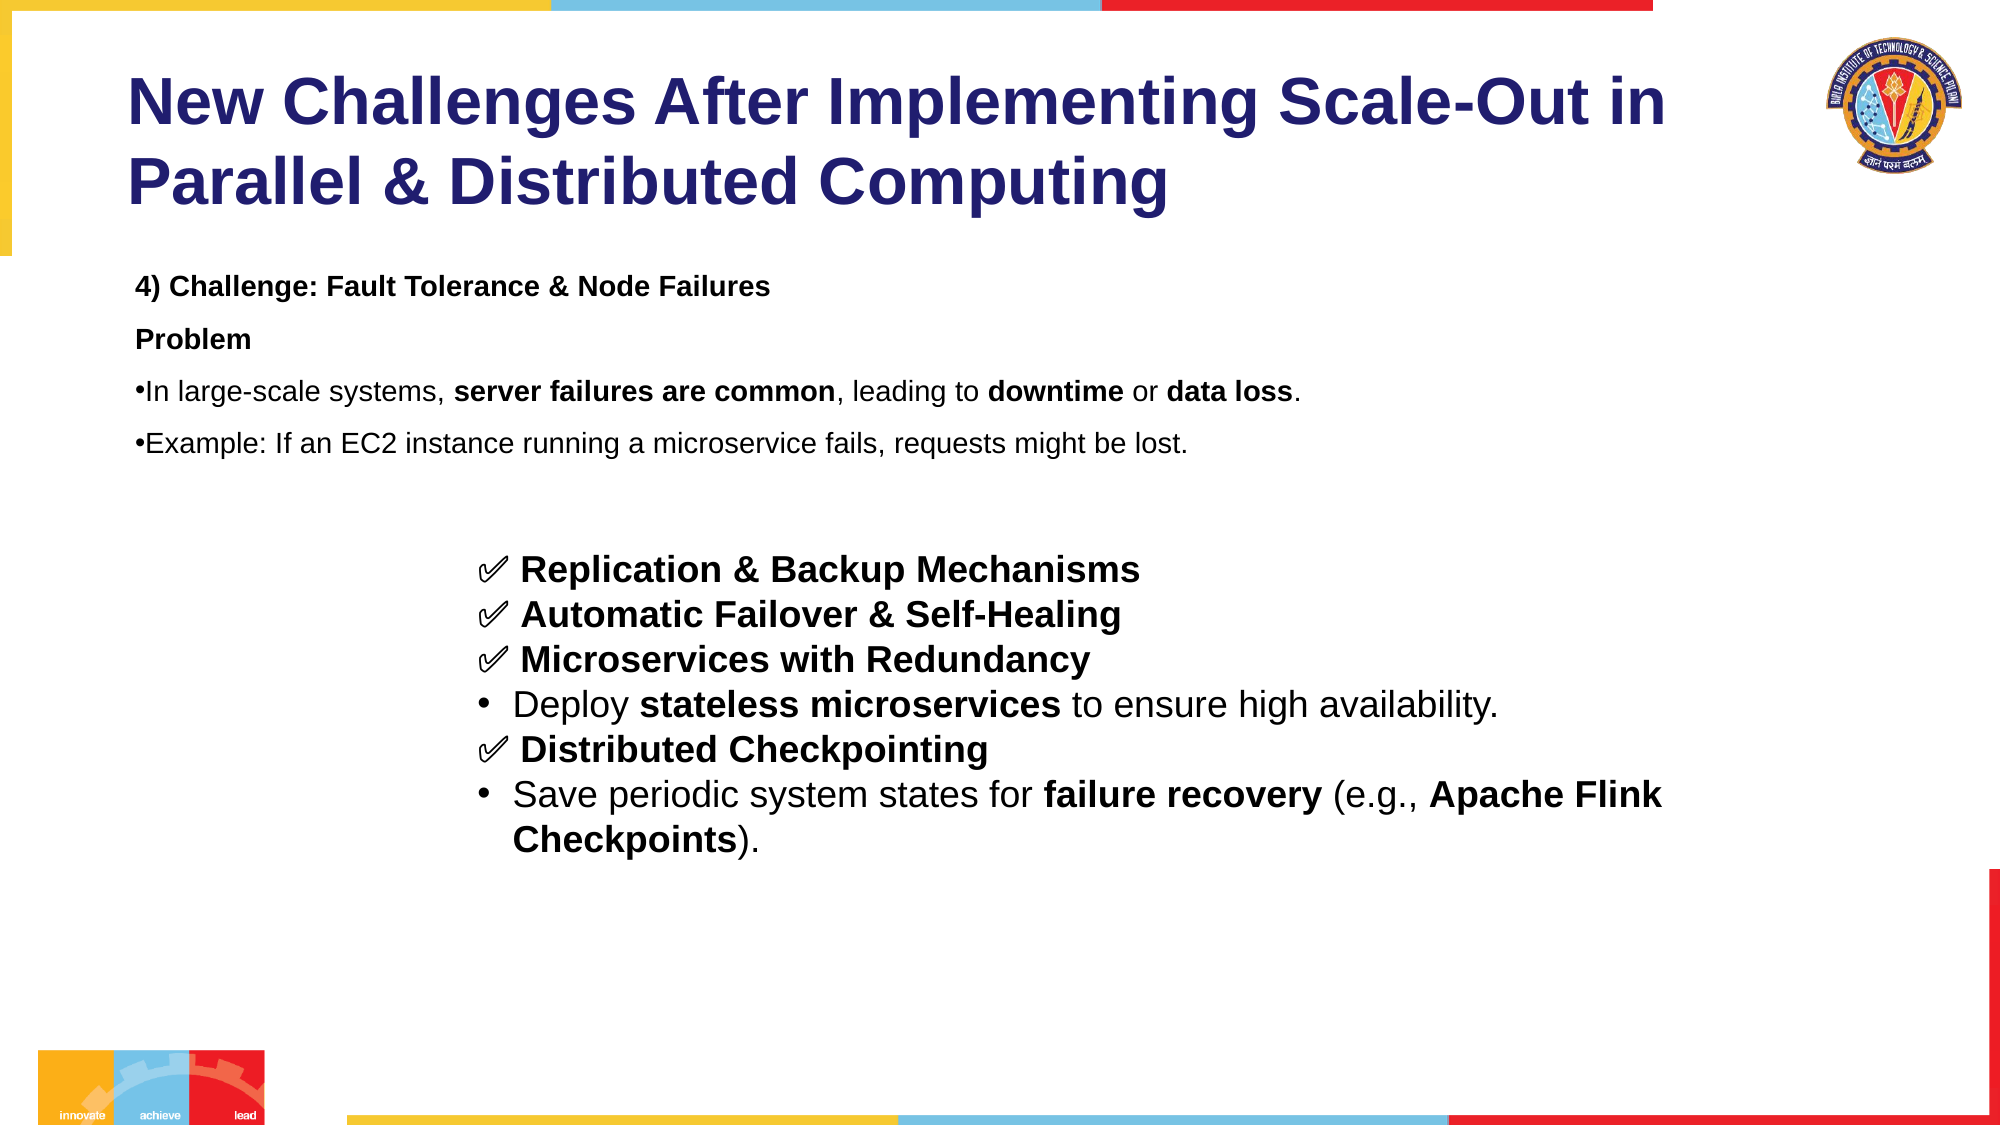

# New Challenges After Implementing Scale-Out in Parallel & Distributed Computing
4) Challenge: Fault Tolerance & Node Failures
Problem
In large-scale systems, server failures are common, leading to downtime or data loss.
Example: If an EC2 instance running a microservice fails, requests might be lost.

✅ Replication & Backup Mechanisms
✅ Automatic Failover & Self-Healing
✅ Microservices with Redundancy
Deploy stateless microservices to ensure high availability.
✅ Distributed Checkpointing
Save periodic system states for failure recovery (e.g., Apache Flink Checkpoints).